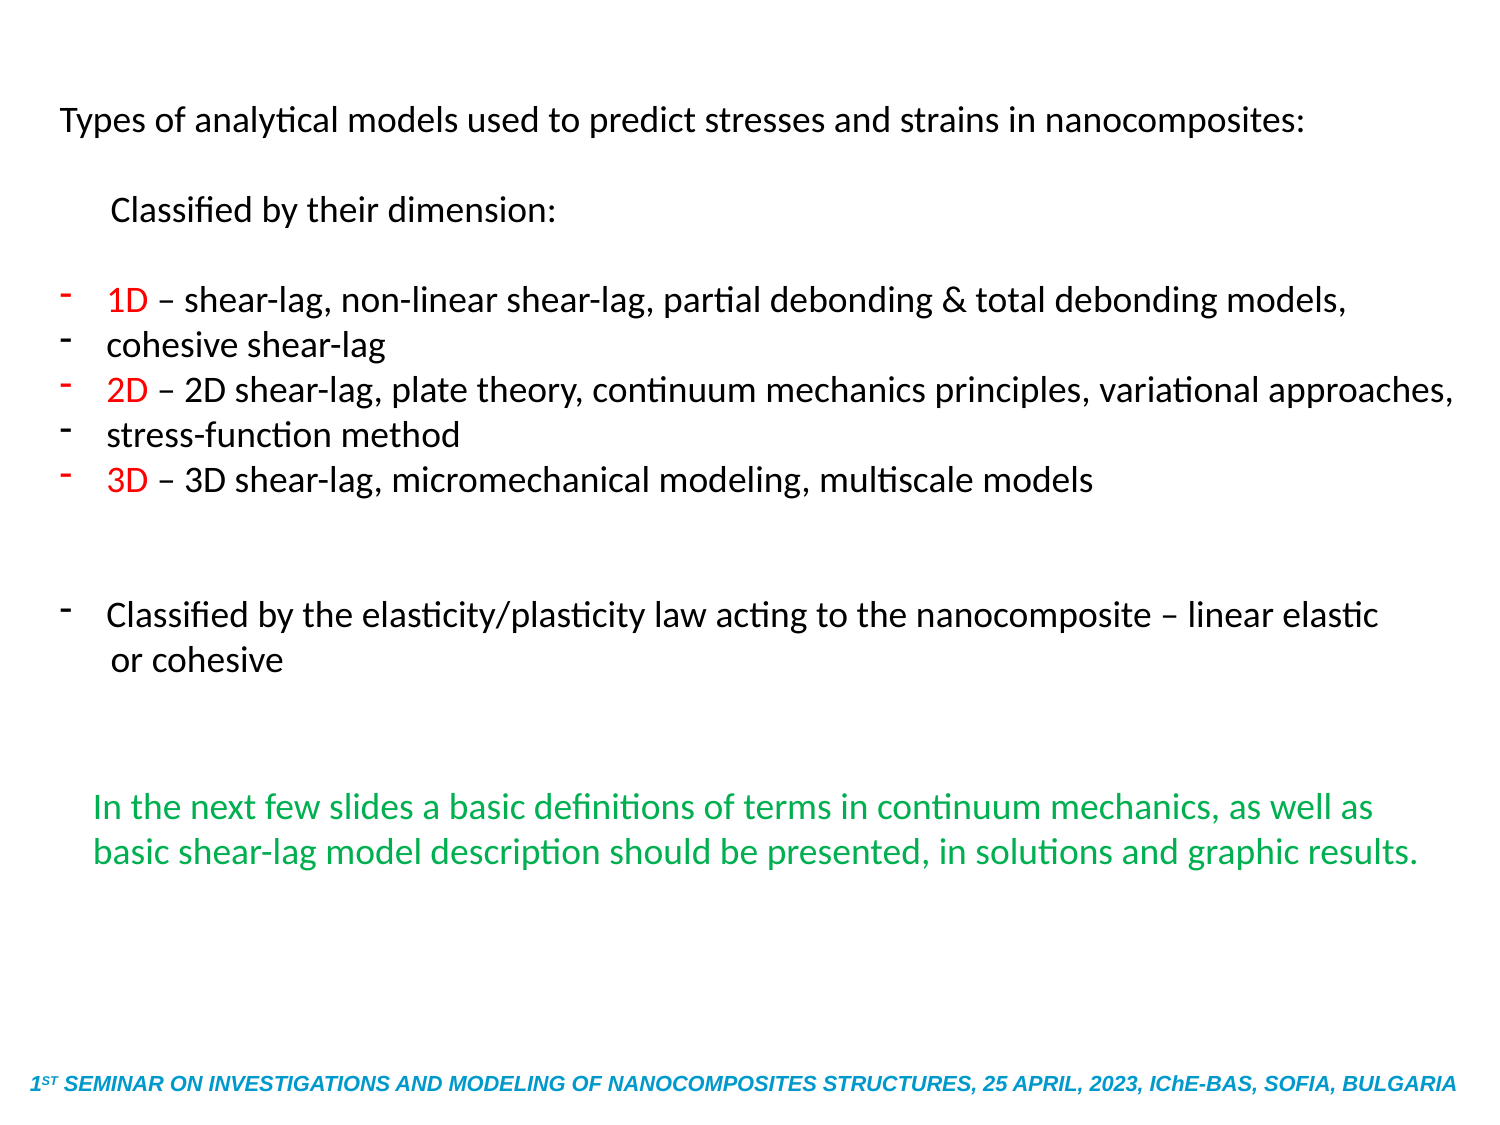

Types of analytical models used to predict stresses and strains in nanocomposites:

      Classified by their dimension:

1D – shear-lag, non-linear shear-lag, partial debonding & total debonding models,
cohesive shear-lag
2D – 2D shear-lag, plate theory, continuum mechanics principles, variational approaches,
stress-function method
3D – 3D shear-lag, micromechanical modeling, multiscale models

Classified by the elasticity/plasticity law acting to the nanocomposite – linear elastic
      or cohesive
In the next few slides a basic definitions of terms in continuum mechanics, as well as
basic shear-lag model description should be presented, in solutions and graphic results.
1ST SEMINAR ON INVESTIGATIONS AND MODELING OF NANOCOMPOSITES STRUCTURES, 25 APRIL, 2023, IChE-BAS, SOFIA, BULGARIA